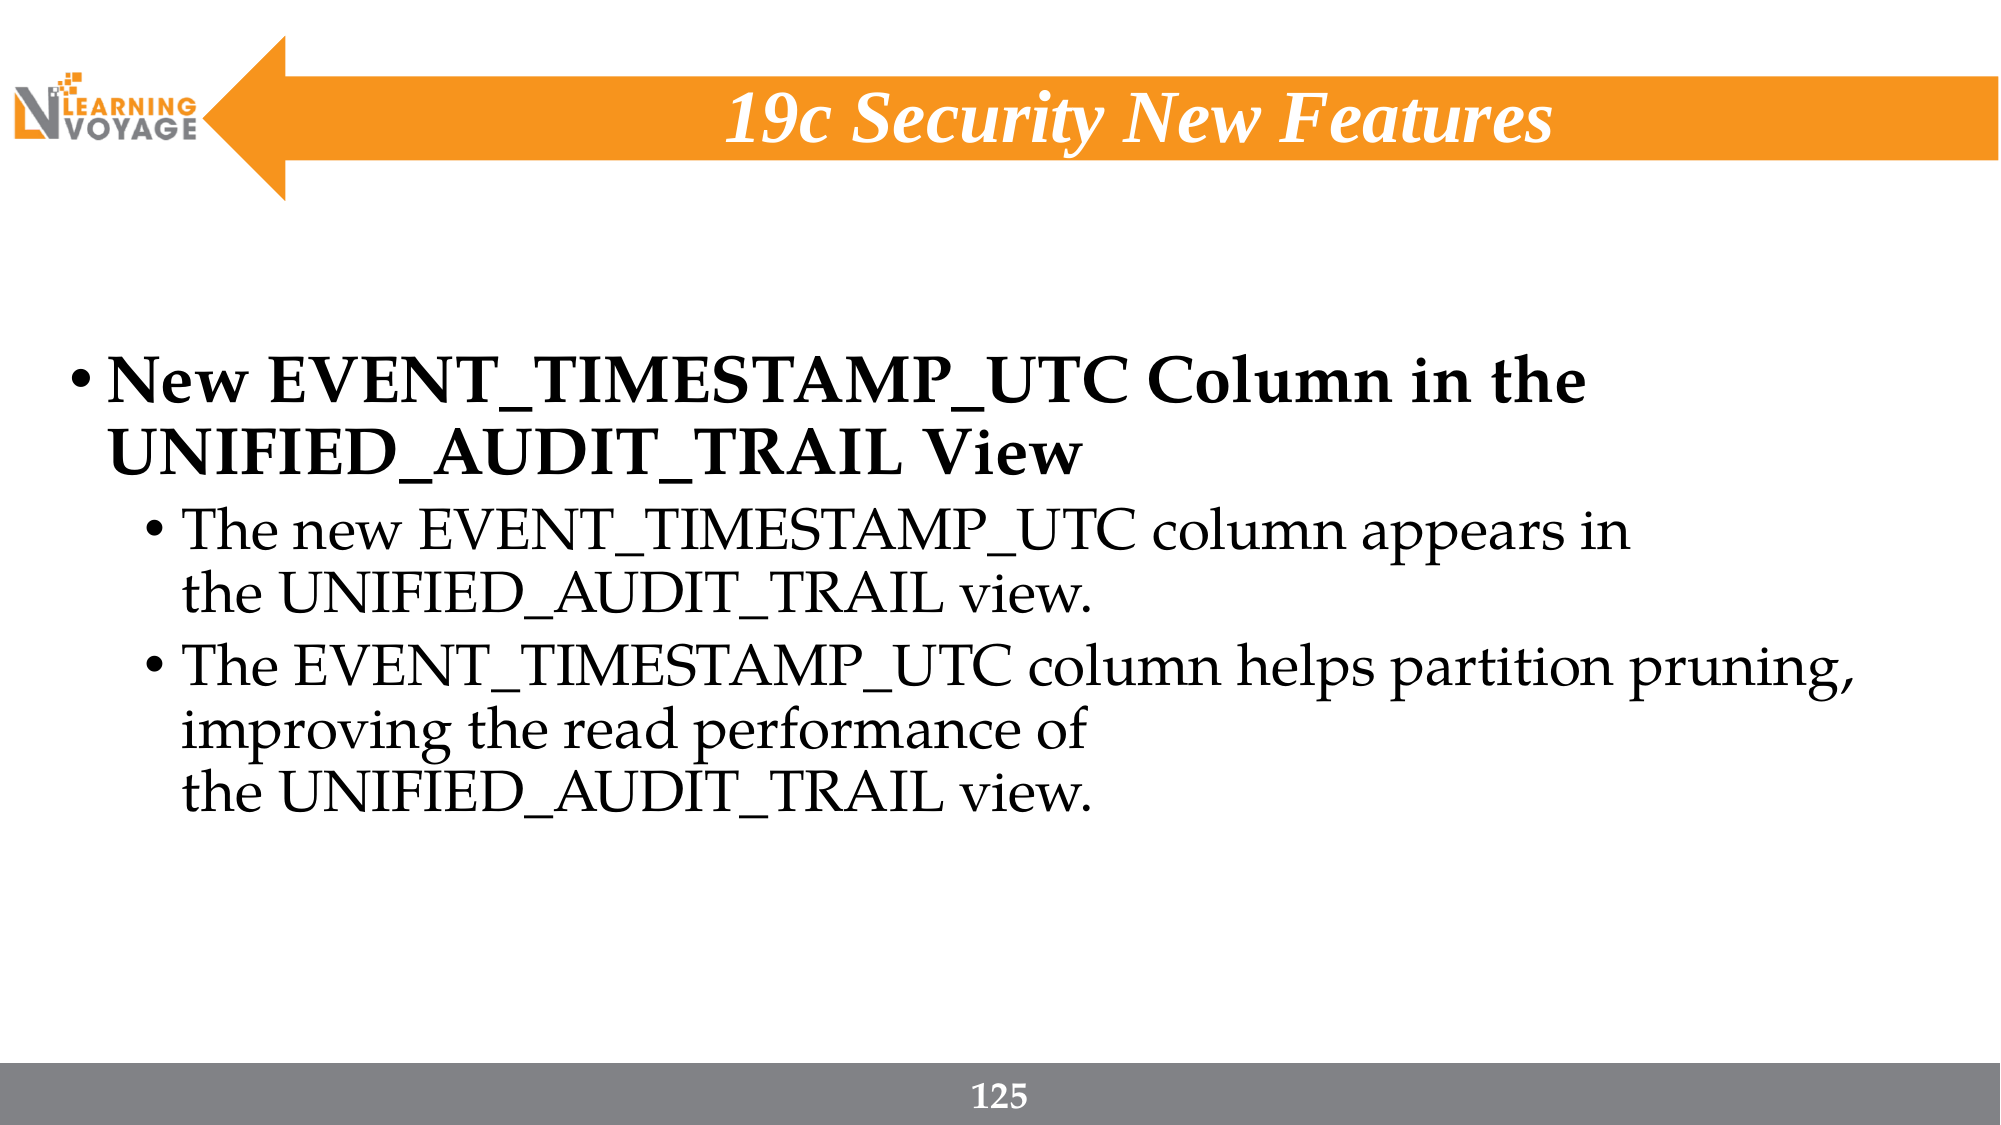

# 19c Security New Features

New EVENT_TIMESTAMP_UTC Column in the UNIFIED_AUDIT_TRAIL View
The new EVENT_TIMESTAMP_UTC column appears in the UNIFIED_AUDIT_TRAIL view.
The EVENT_TIMESTAMP_UTC column helps partition pruning, improving the read performance of the UNIFIED_AUDIT_TRAIL view.
125